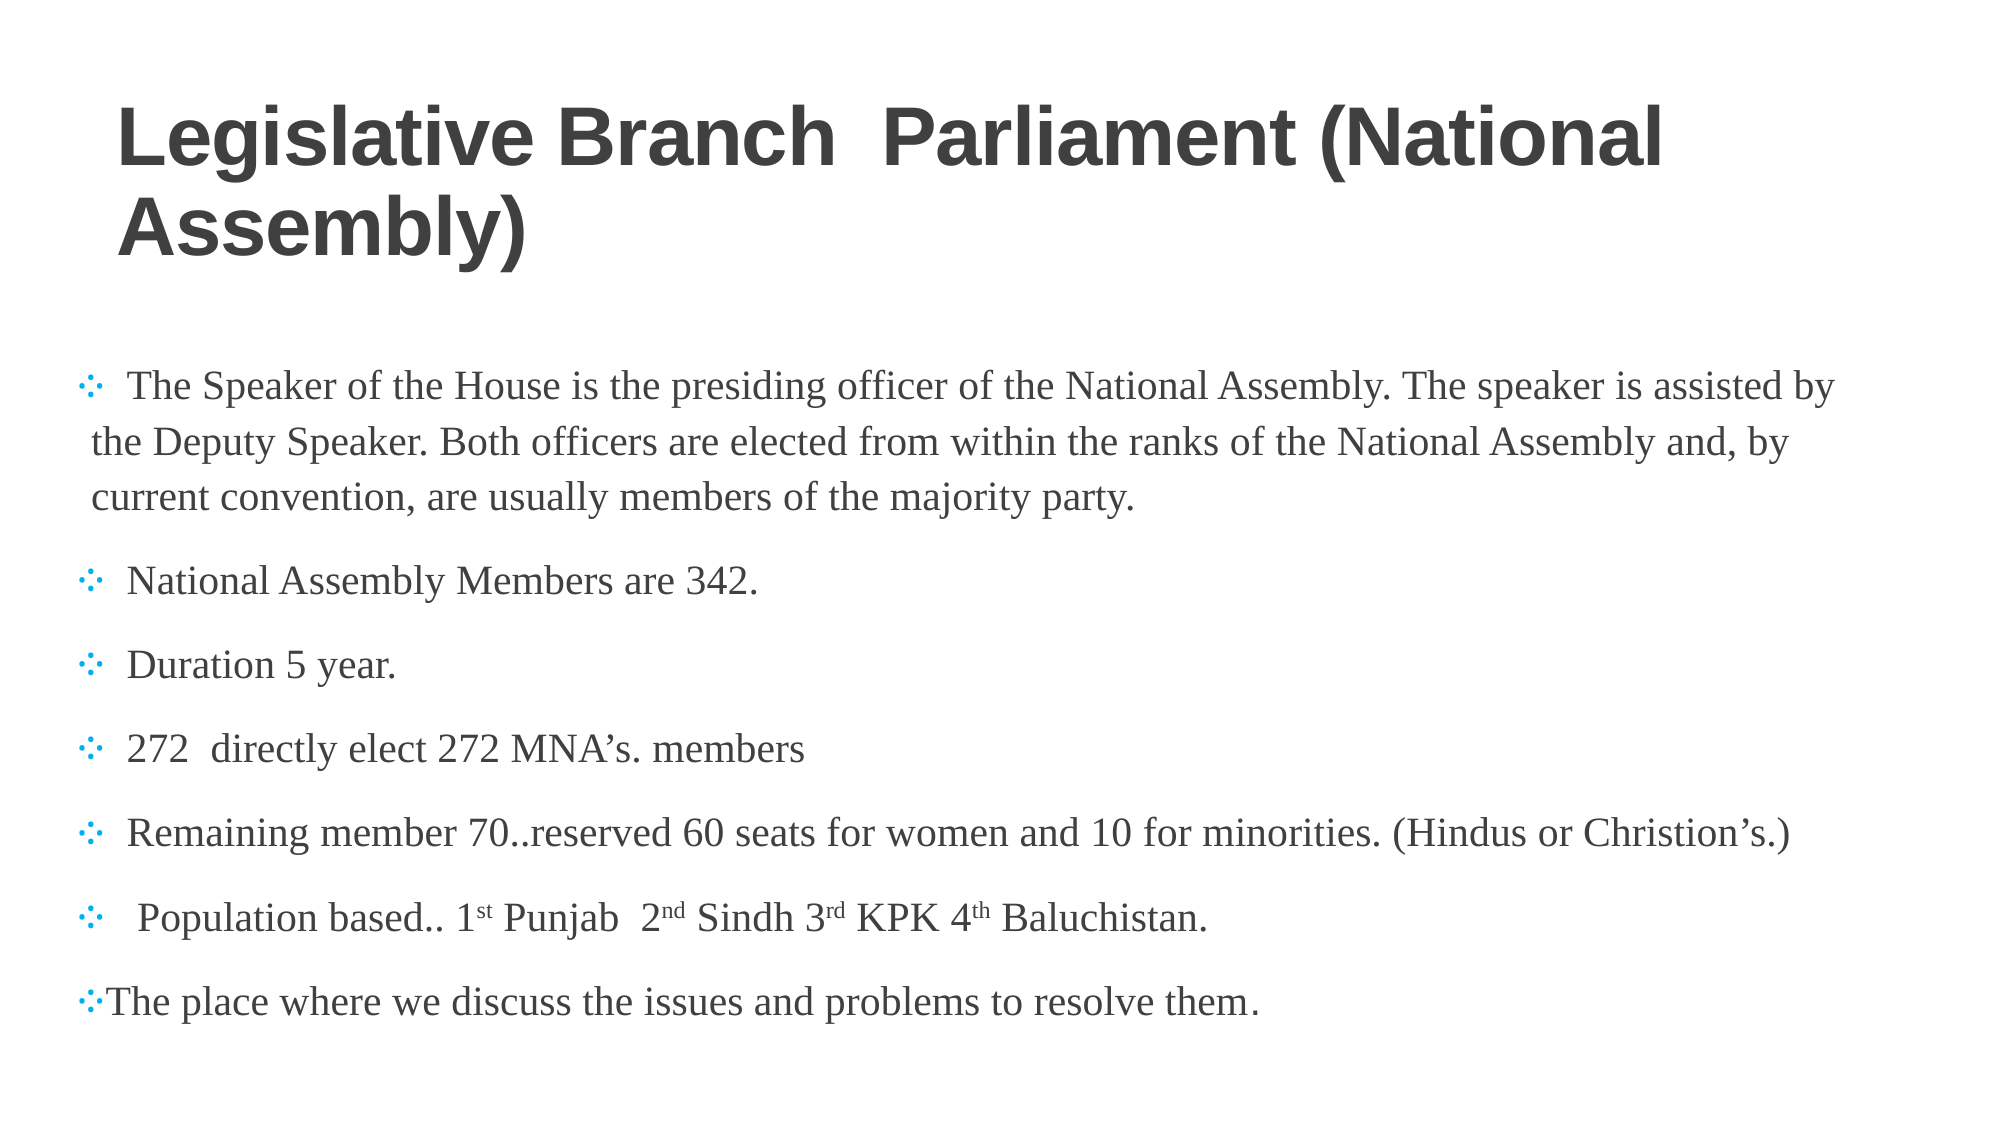

# Legislative Branch  Parliament (National Assembly)
  The Speaker of the House is the presiding officer of the National Assembly. The speaker is assisted by the Deputy Speaker. Both officers are elected from within the ranks of the National Assembly and, by current convention, are usually members of the majority party.
  National Assembly Members are 342.
  Duration 5 year.
  272  directly elect 272 MNA’s. members
  Remaining member 70..reserved 60 seats for women and 10 for minorities. (Hindus or Christion’s.)
   Population based.. 1st Punjab  2nd Sindh 3rd KPK 4th Baluchistan.
The place where we discuss the issues and problems to resolve them.